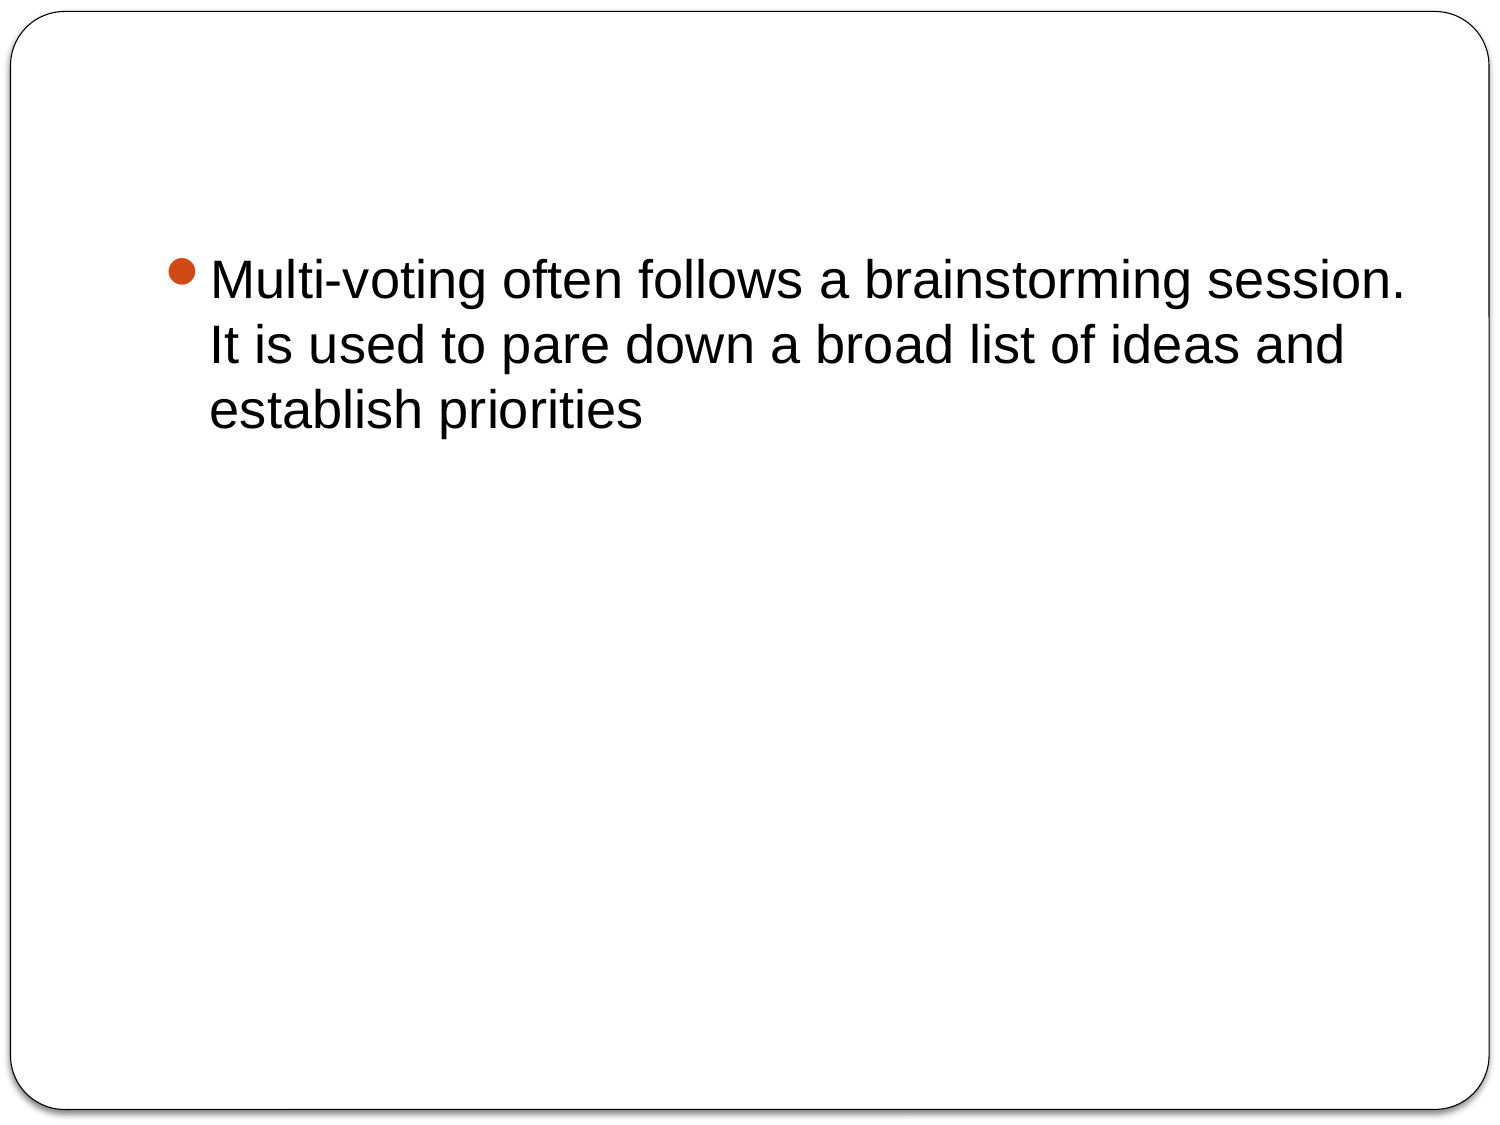

#
Multi-voting often follows a brainstorming session. It is used to pare down a broad list of ideas and establish priorities